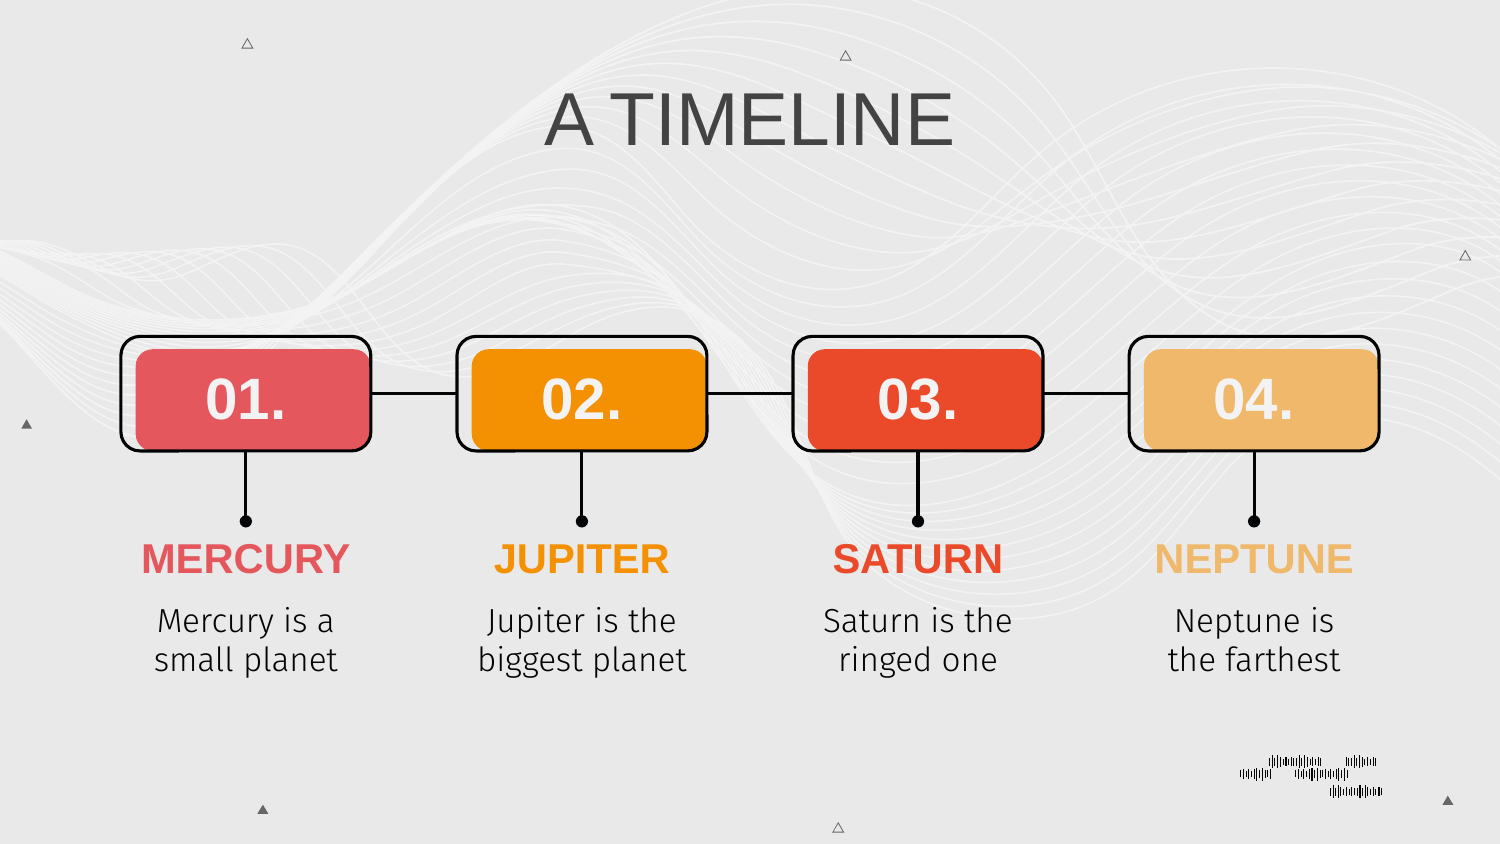

# A TIMELINE

01.
02.
03.
04.
MERCURY
JUPITER
SATURN
NEPTUNE
Neptune is the farthest
Mercury is a small planet
Jupiter is the biggest planet
Saturn is the ringed one